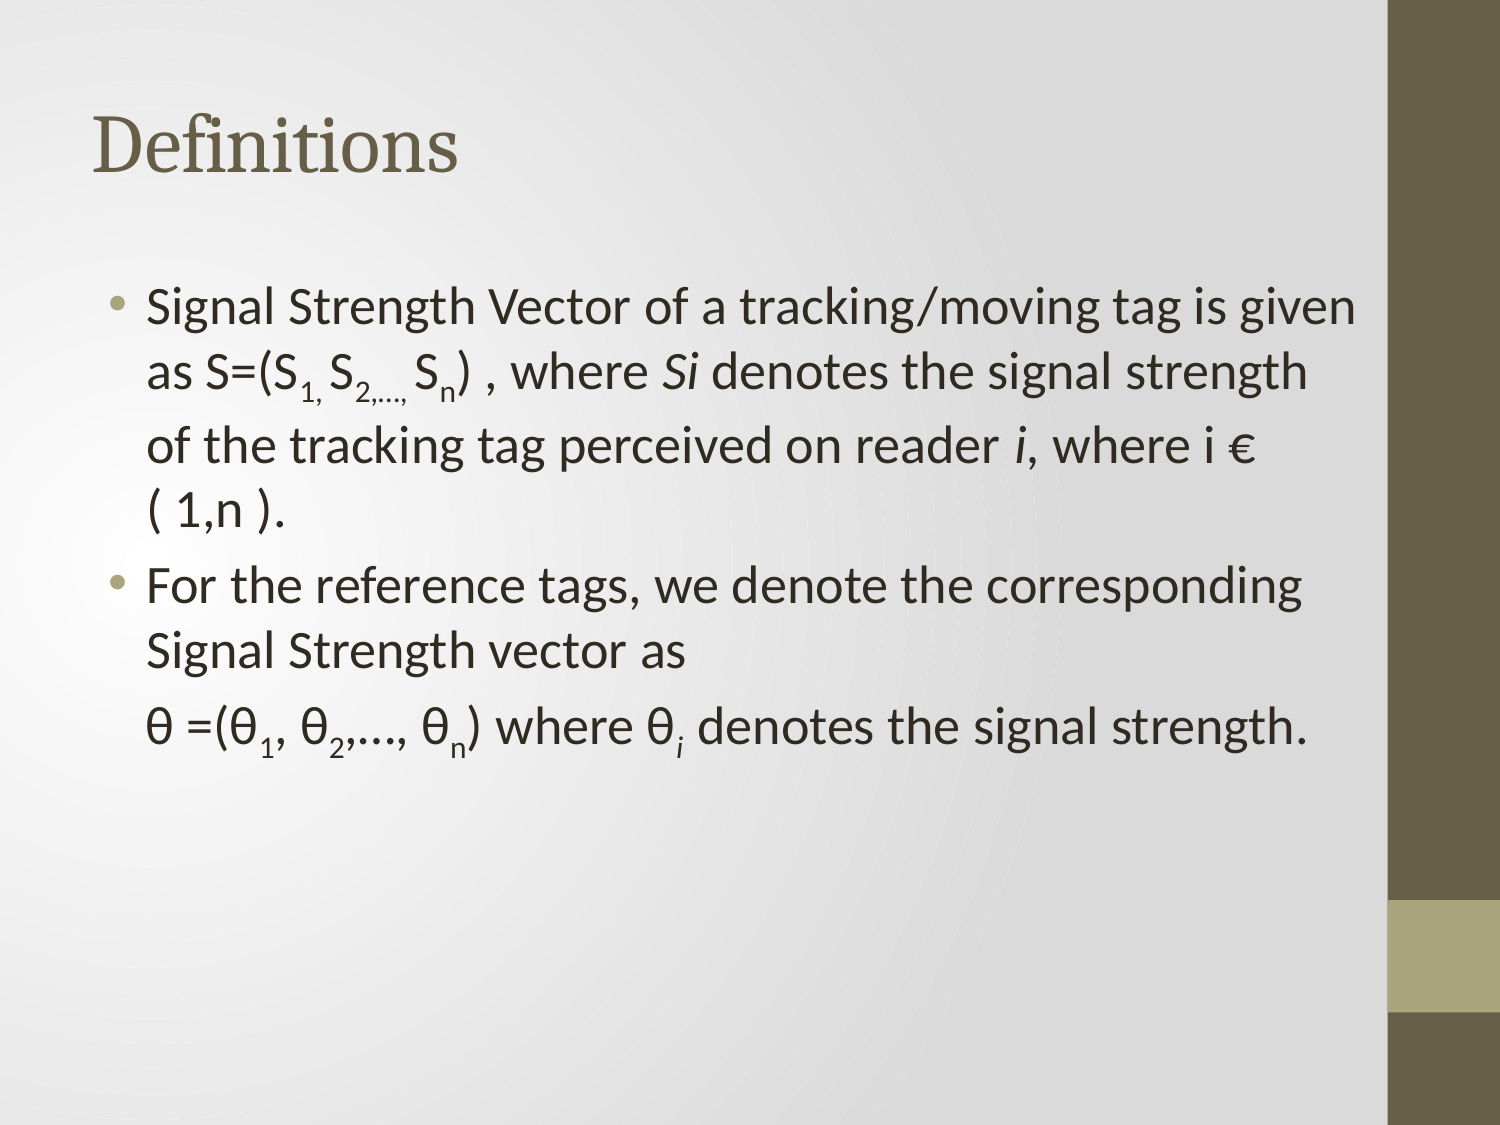

# Definitions
Signal Strength Vector of a tracking/moving tag is given as S=(S1, S2,…, Sn) , where Si denotes the signal strength of the tracking tag perceived on reader i, where i € ( 1,n ).
For the reference tags, we denote the corresponding Signal Strength vector as
   θ =(θ1, θ2,…, θn) where θi  denotes the signal strength.